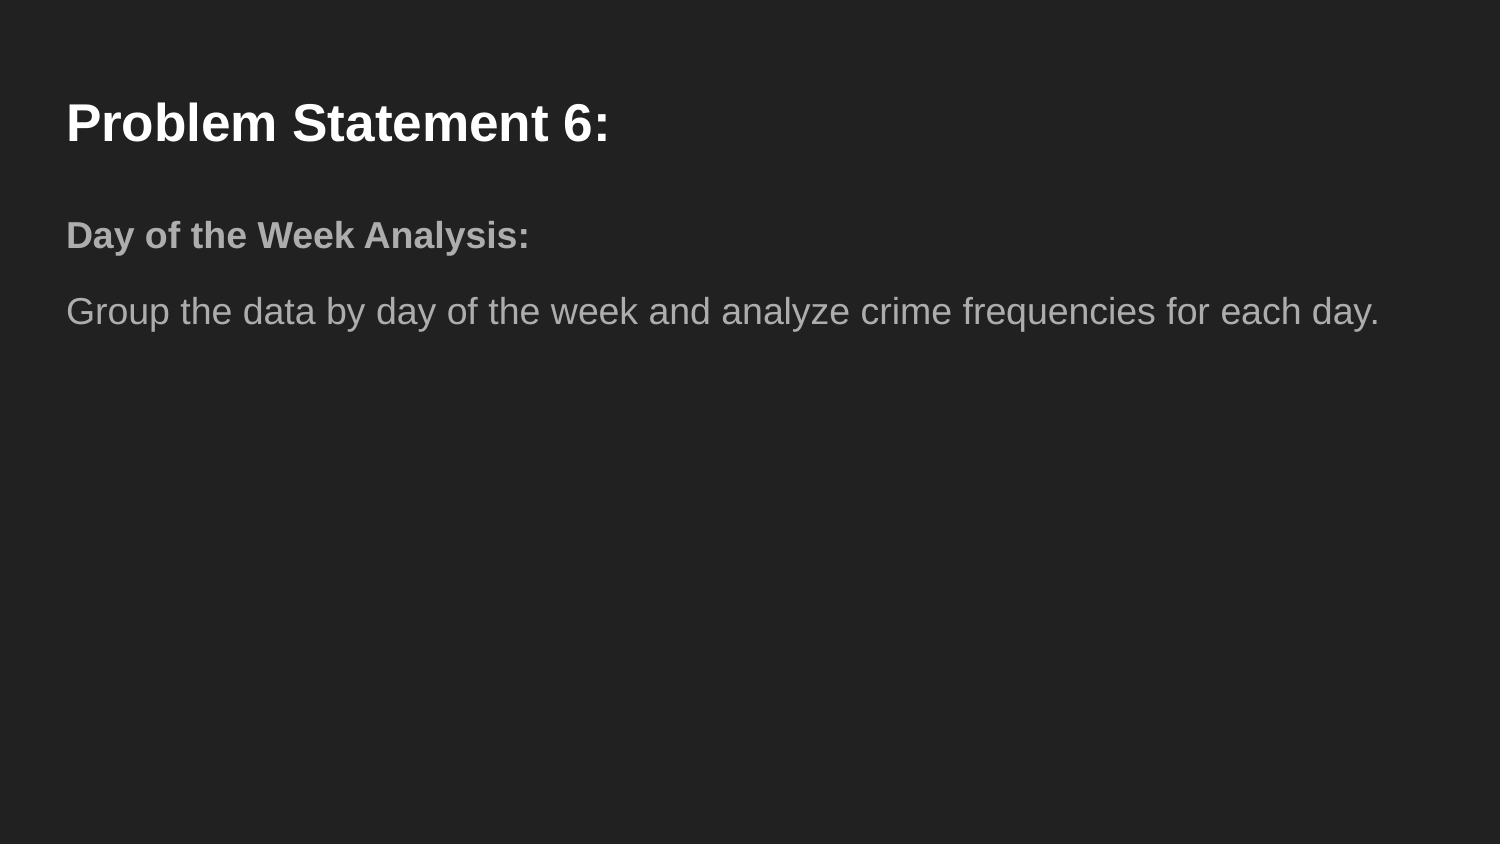

# Problem Statement 6:
Day of the Week Analysis:
Group the data by day of the week and analyze crime frequencies for each day.